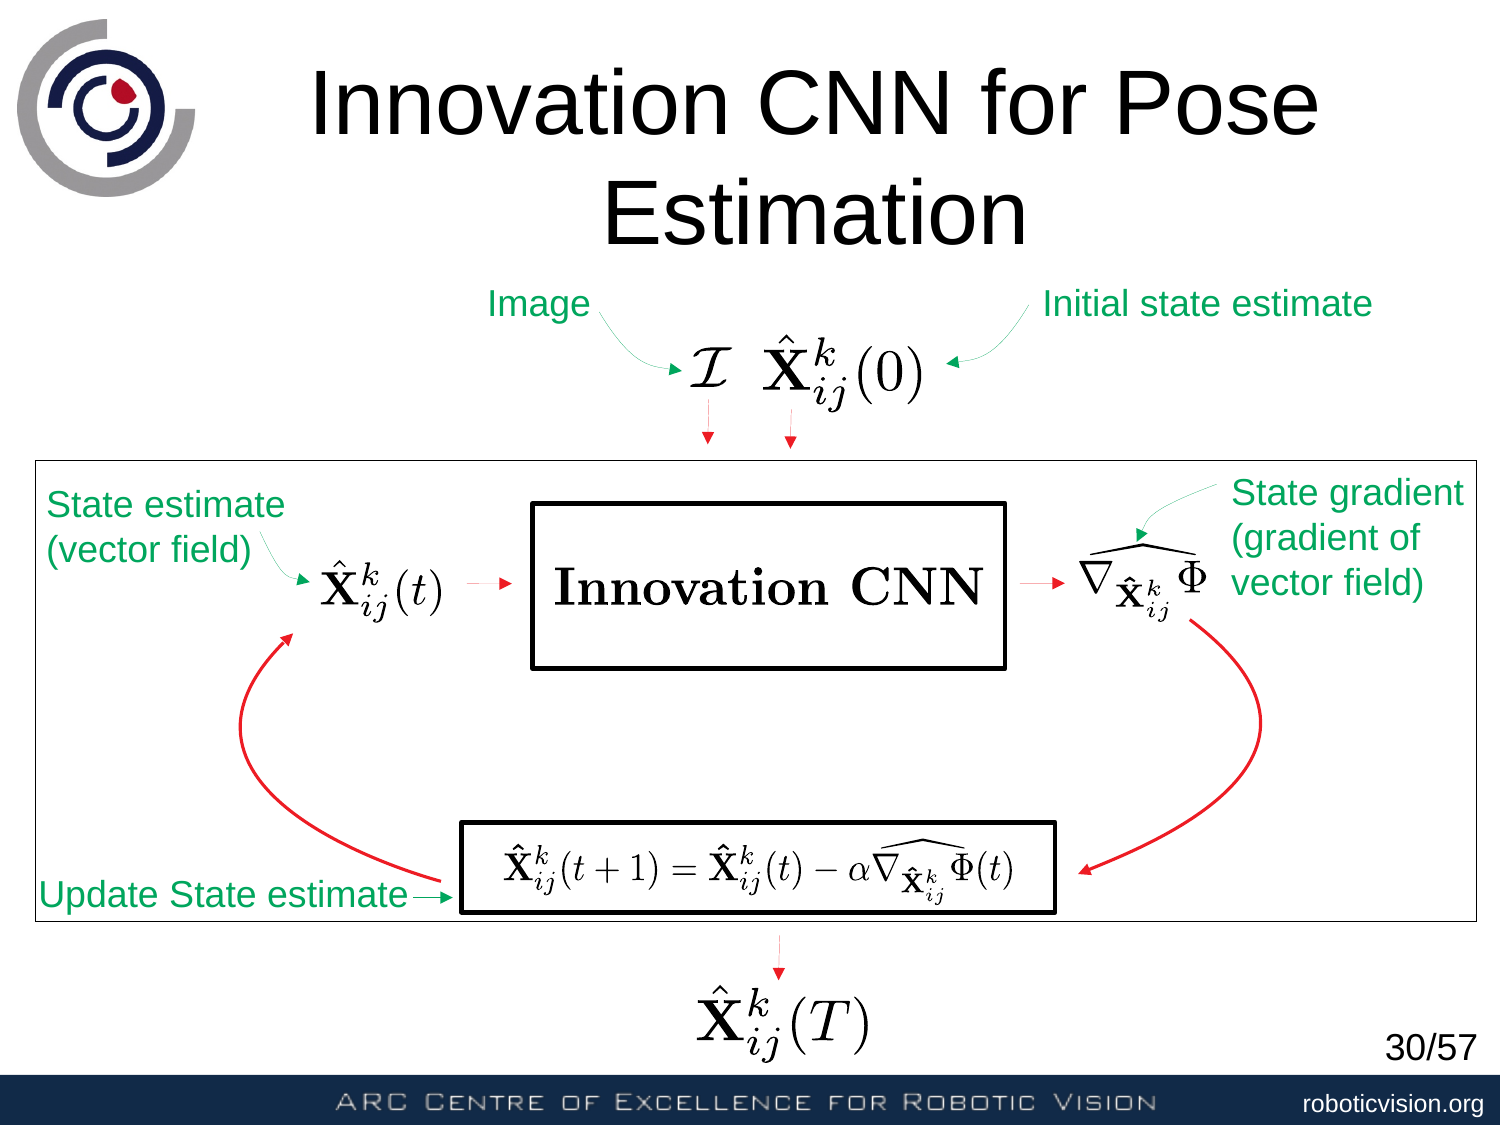

Innovation CNN for Pose Estimation
Image
Initial state estimate

State gradient
(gradient of vector field)
State estimate (vector field)

Update State estimate

30/57